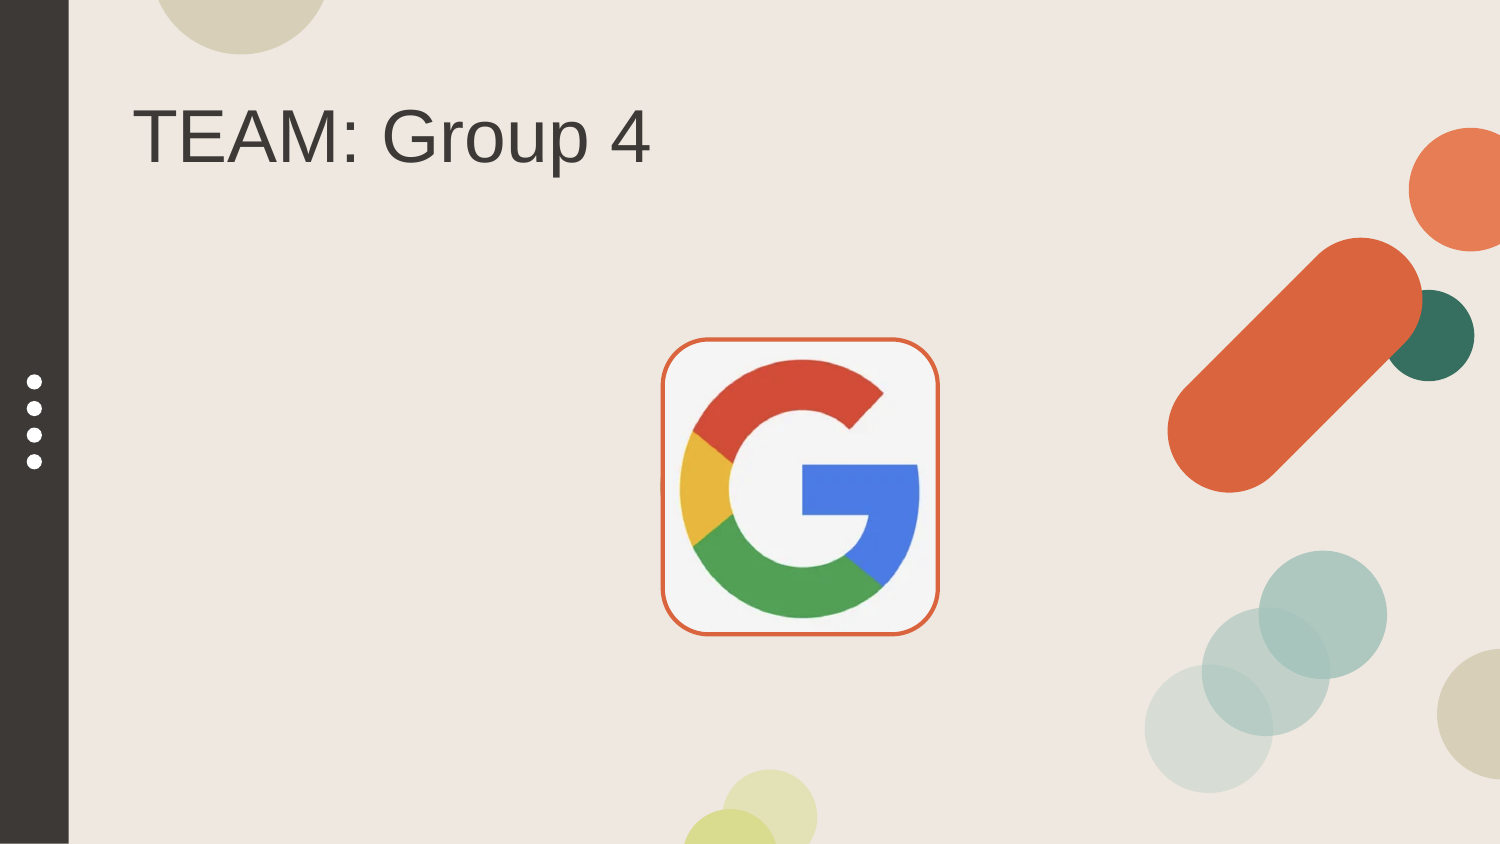

# TEAM: Group 4

Rajat Chopra

. Anjali

Silky Batra

Anubhav Agarwal